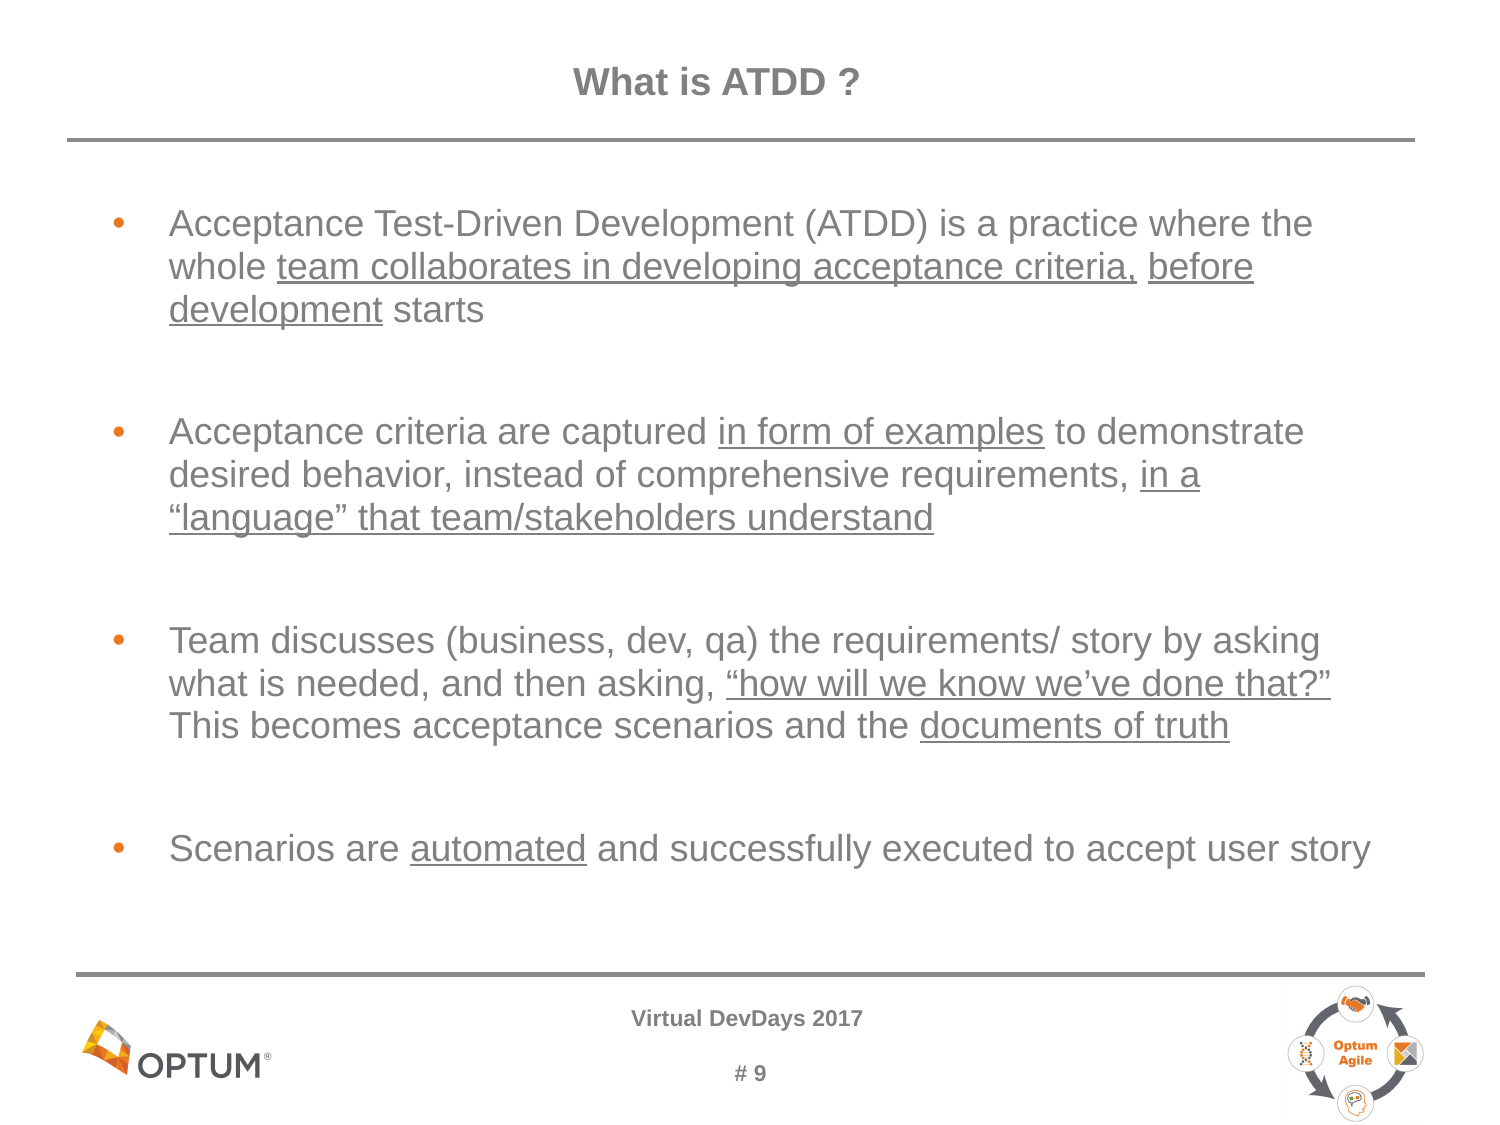

# What is ATDD ?
Acceptance Test-Driven Development (ATDD) is a practice where the whole team collaborates in developing acceptance criteria, before development starts

Acceptance criteria are captured in form of examples to demonstrate desired behavior, instead of comprehensive requirements, in a “language” that team/stakeholders understand

Team discusses (business, dev, qa) the requirements/ story by asking what is needed, and then asking, “how will we know we’ve done that?”  This becomes acceptance scenarios and the documents of truth

Scenarios are automated and successfully executed to accept user story